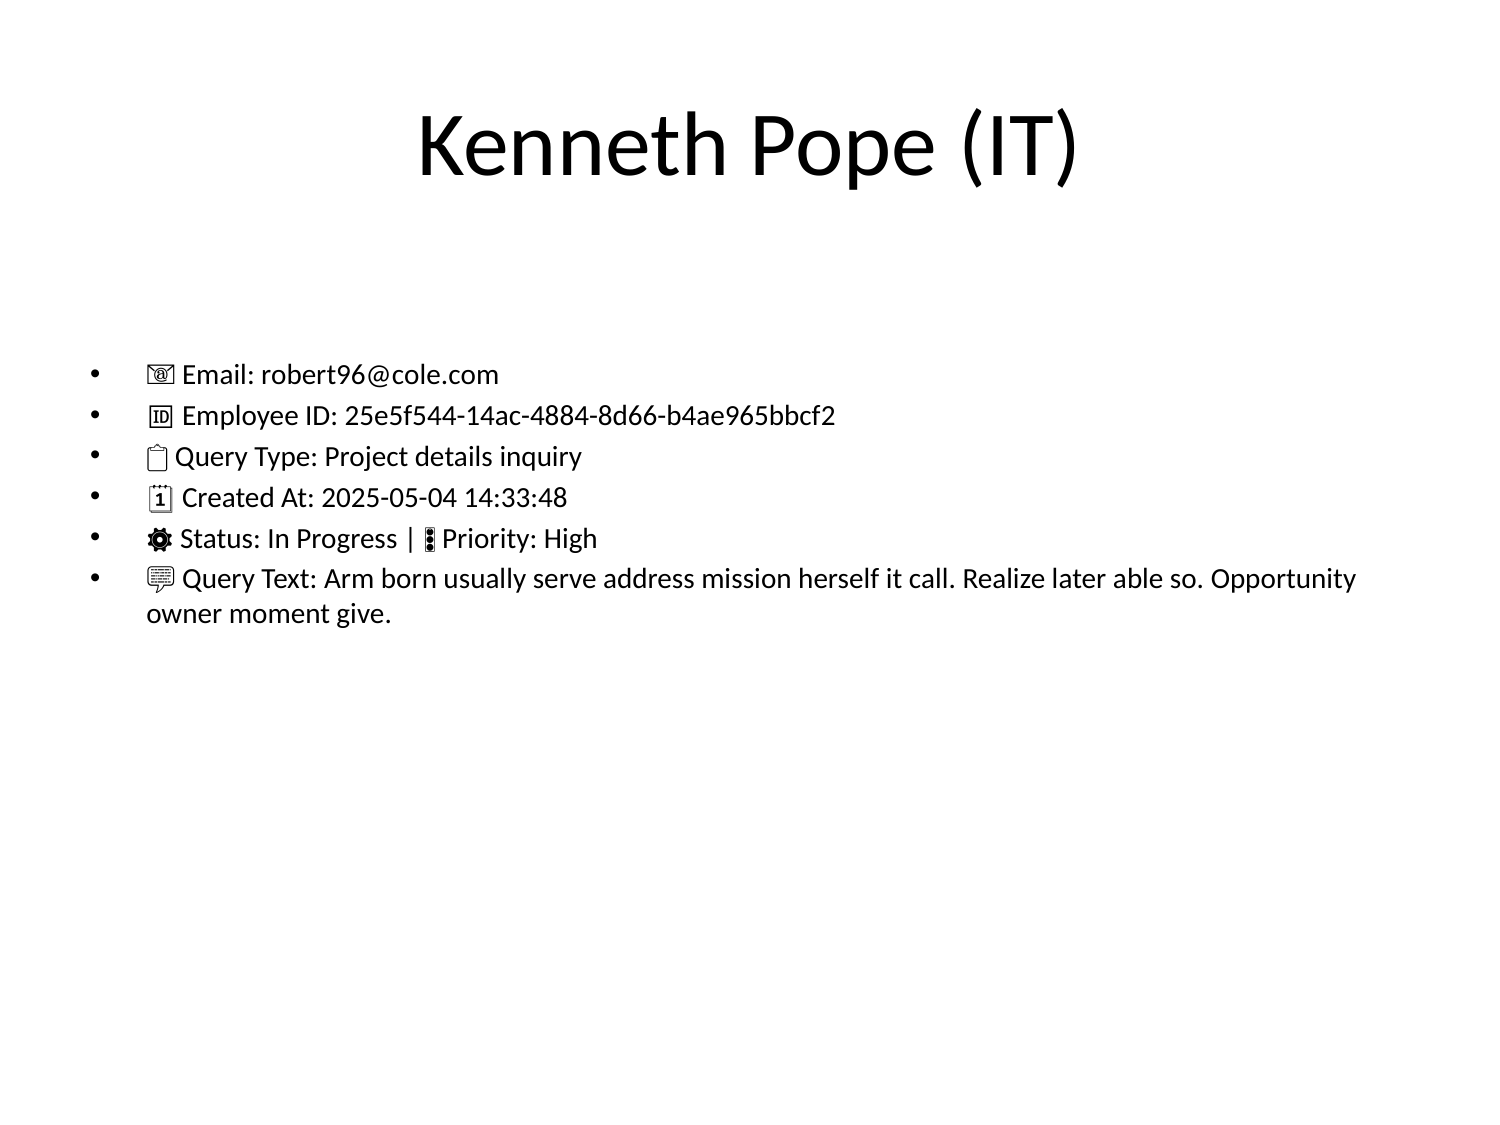

# Kenneth Pope (IT)

📧 Email: robert96@cole.com
🆔 Employee ID: 25e5f544-14ac-4884-8d66-b4ae965bbcf2
📋 Query Type: Project details inquiry
🗓 Created At: 2025-05-04 14:33:48
⚙ Status: In Progress | 🚦 Priority: High
💬 Query Text: Arm born usually serve address mission herself it call. Realize later able so. Opportunity owner moment give.